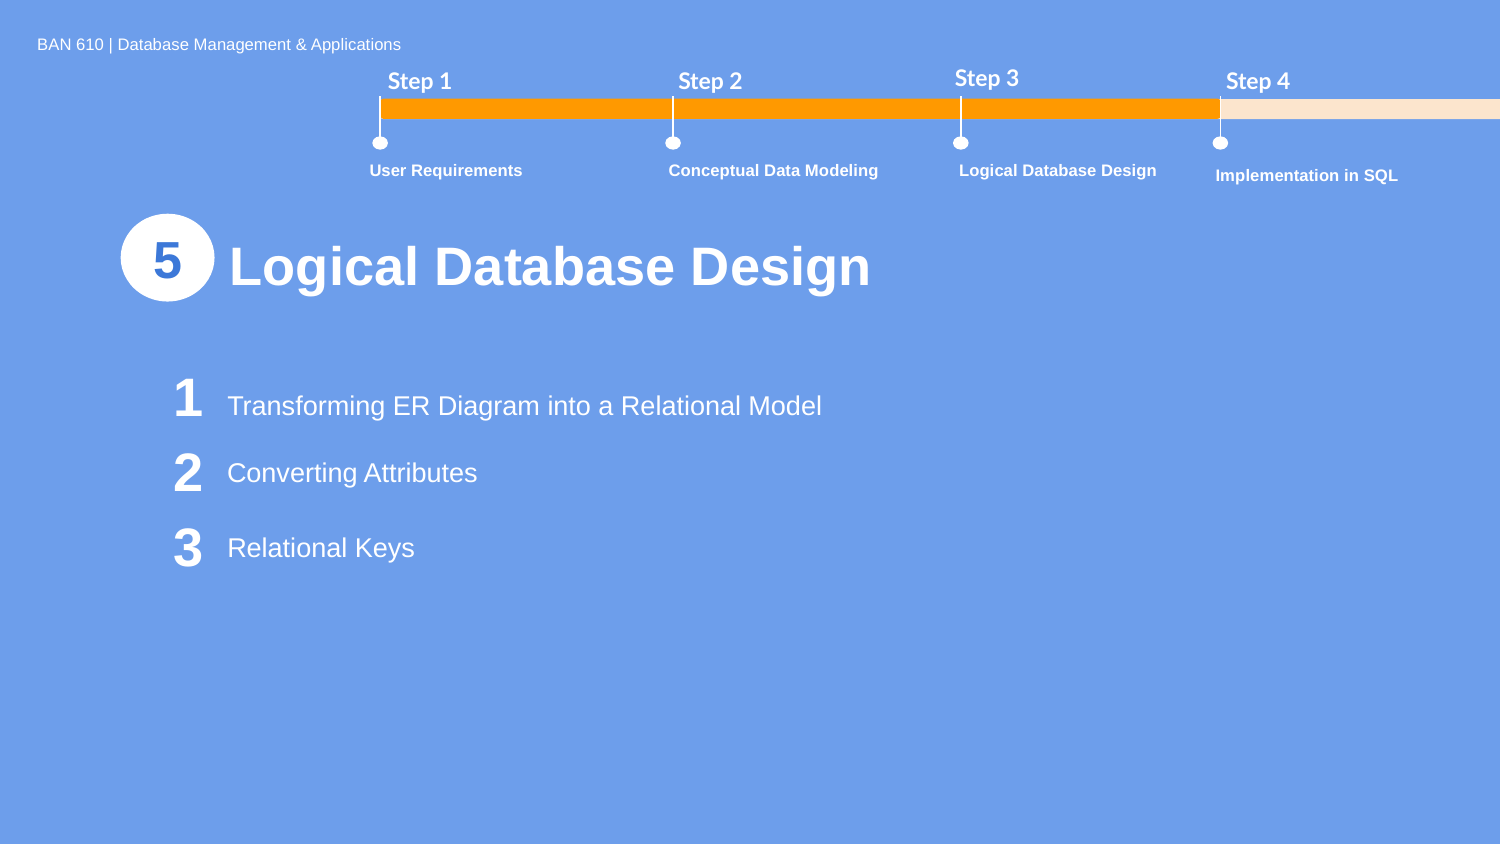

BAN 610 | Database Management & Applications
Step 3
Step 1
Step 2
Step 4

Conceptual Data Modeling
User Requirements
Logical Database Design
Implementation in SQL
5
# Logical Database Design
1
Transforming ER Diagram into a Relational Model
2
Converting Attributes
3
Relational Keys